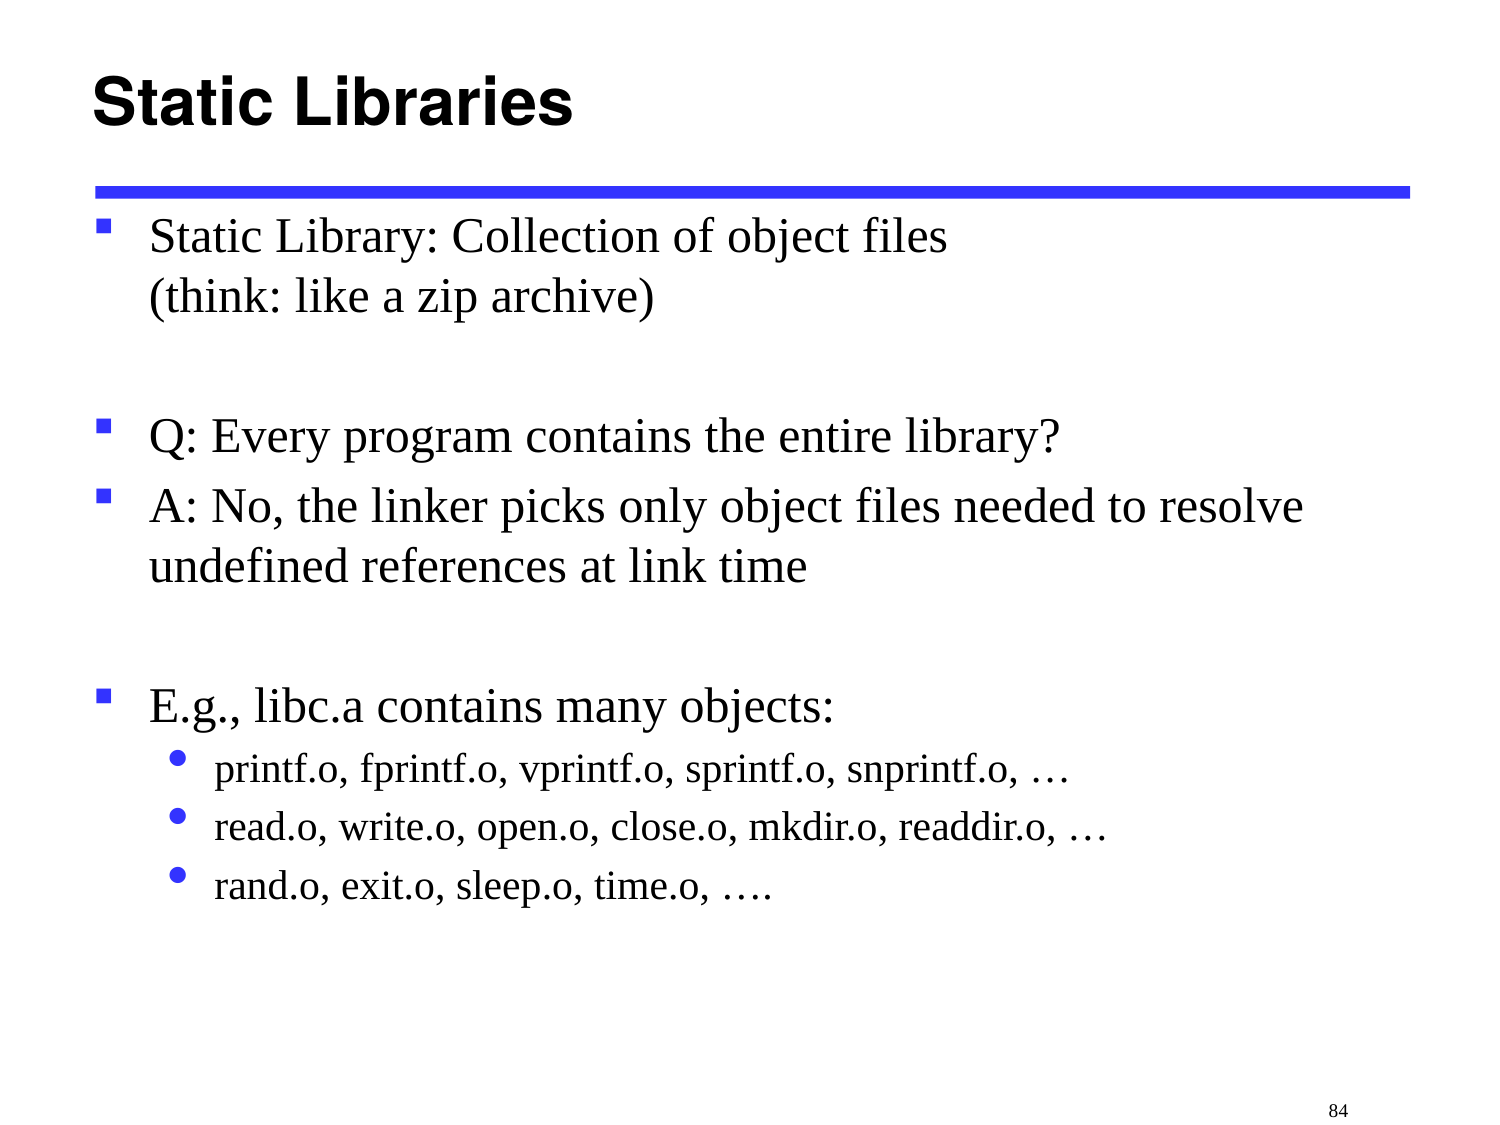

# Static Libraries
Static Library: Collection of object files
(think: like a zip archive)

Q: Every program contains the entire library?
A: No, the linker picks only object files needed to resolve undefined references at link time

E.g., libc.a contains many objects:
printf.o, fprintf.o, vprintf.o, sprintf.o, snprintf.o, …
read.o, write.o, open.o, close.o, mkdir.o, readdir.o, …
rand.o, exit.o, sleep.o, time.o, ….
                           84